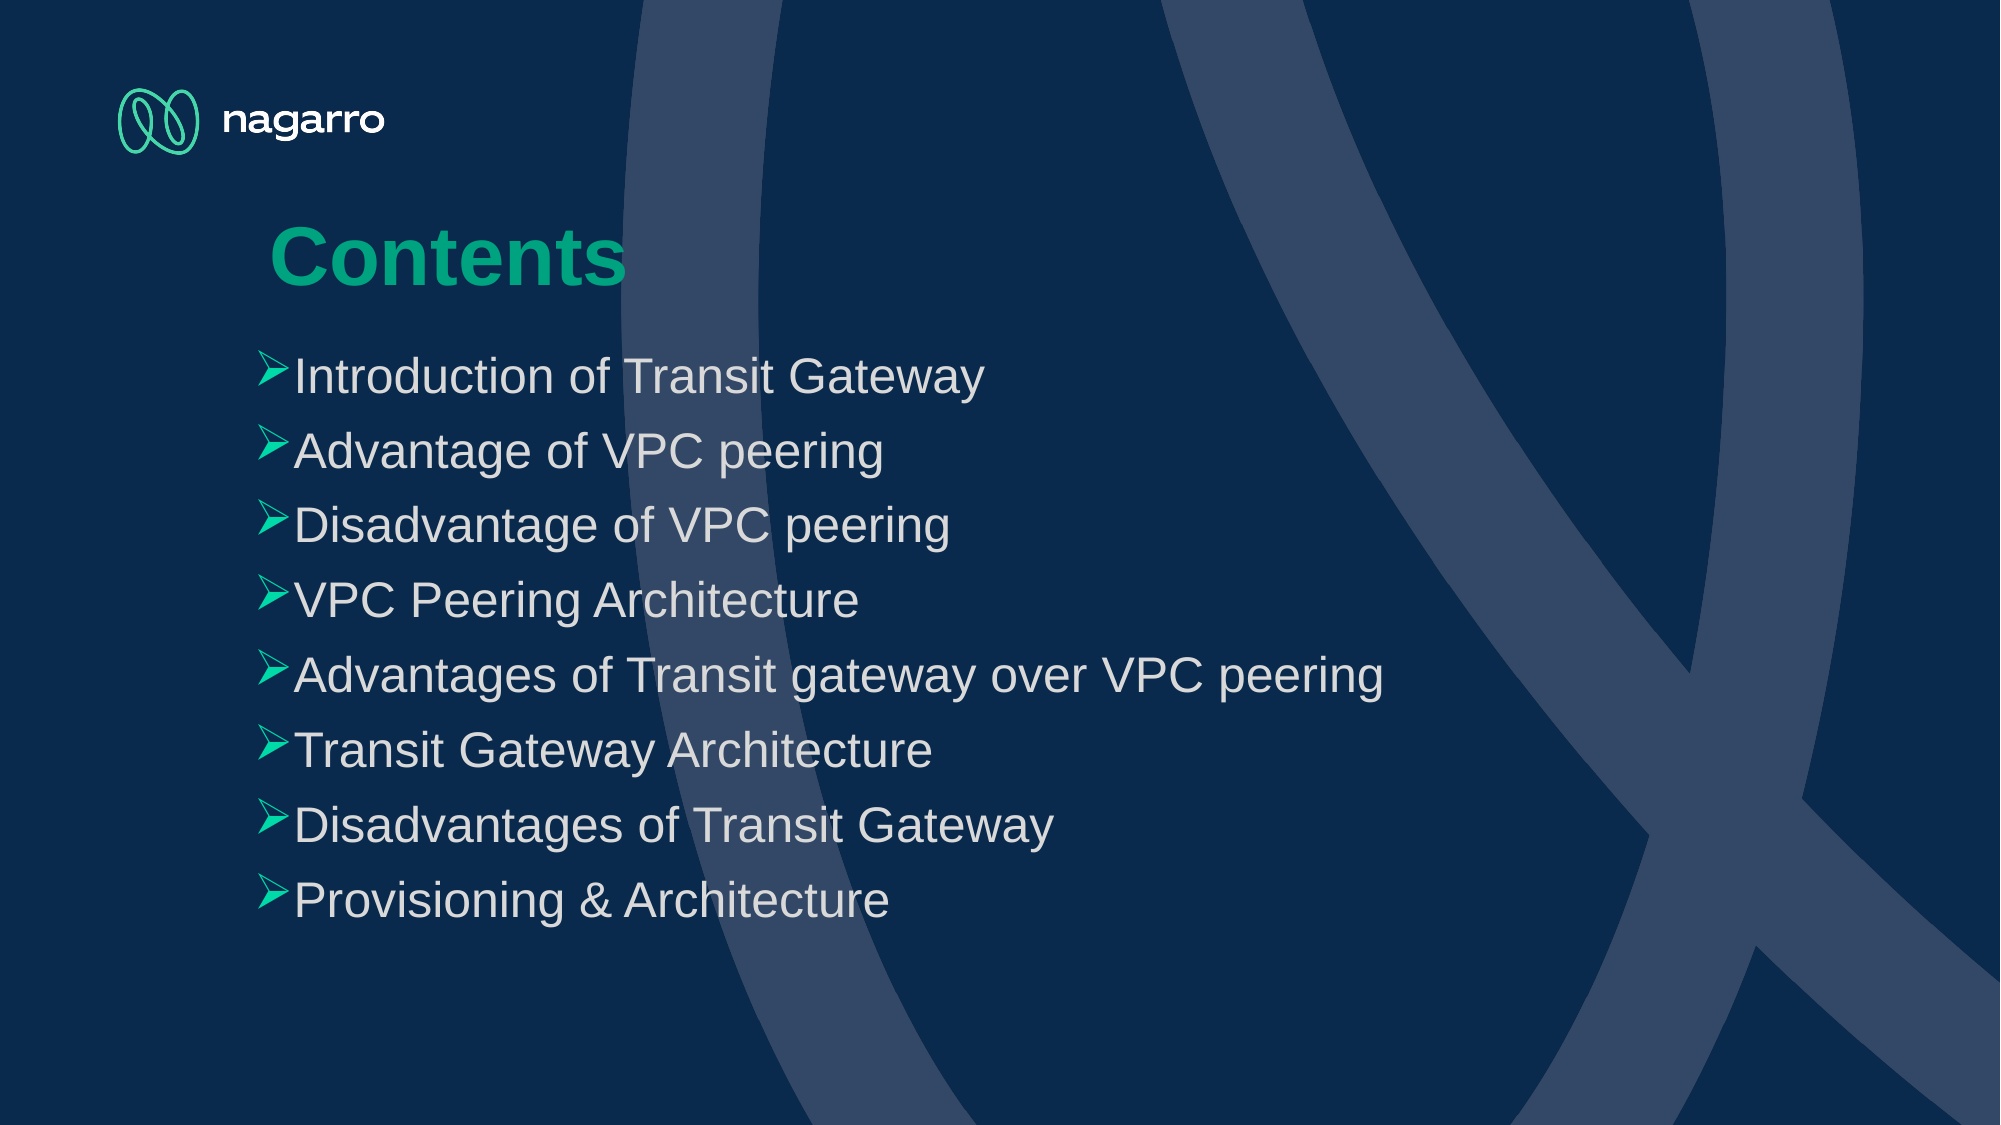

Contents
Introduction of Transit Gateway
Advantage of VPC peering
Disadvantage of VPC peering
VPC Peering Architecture
Advantages of Transit gateway over VPC peering
Transit Gateway Architecture
Disadvantages of Transit Gateway
Provisioning & Architecture